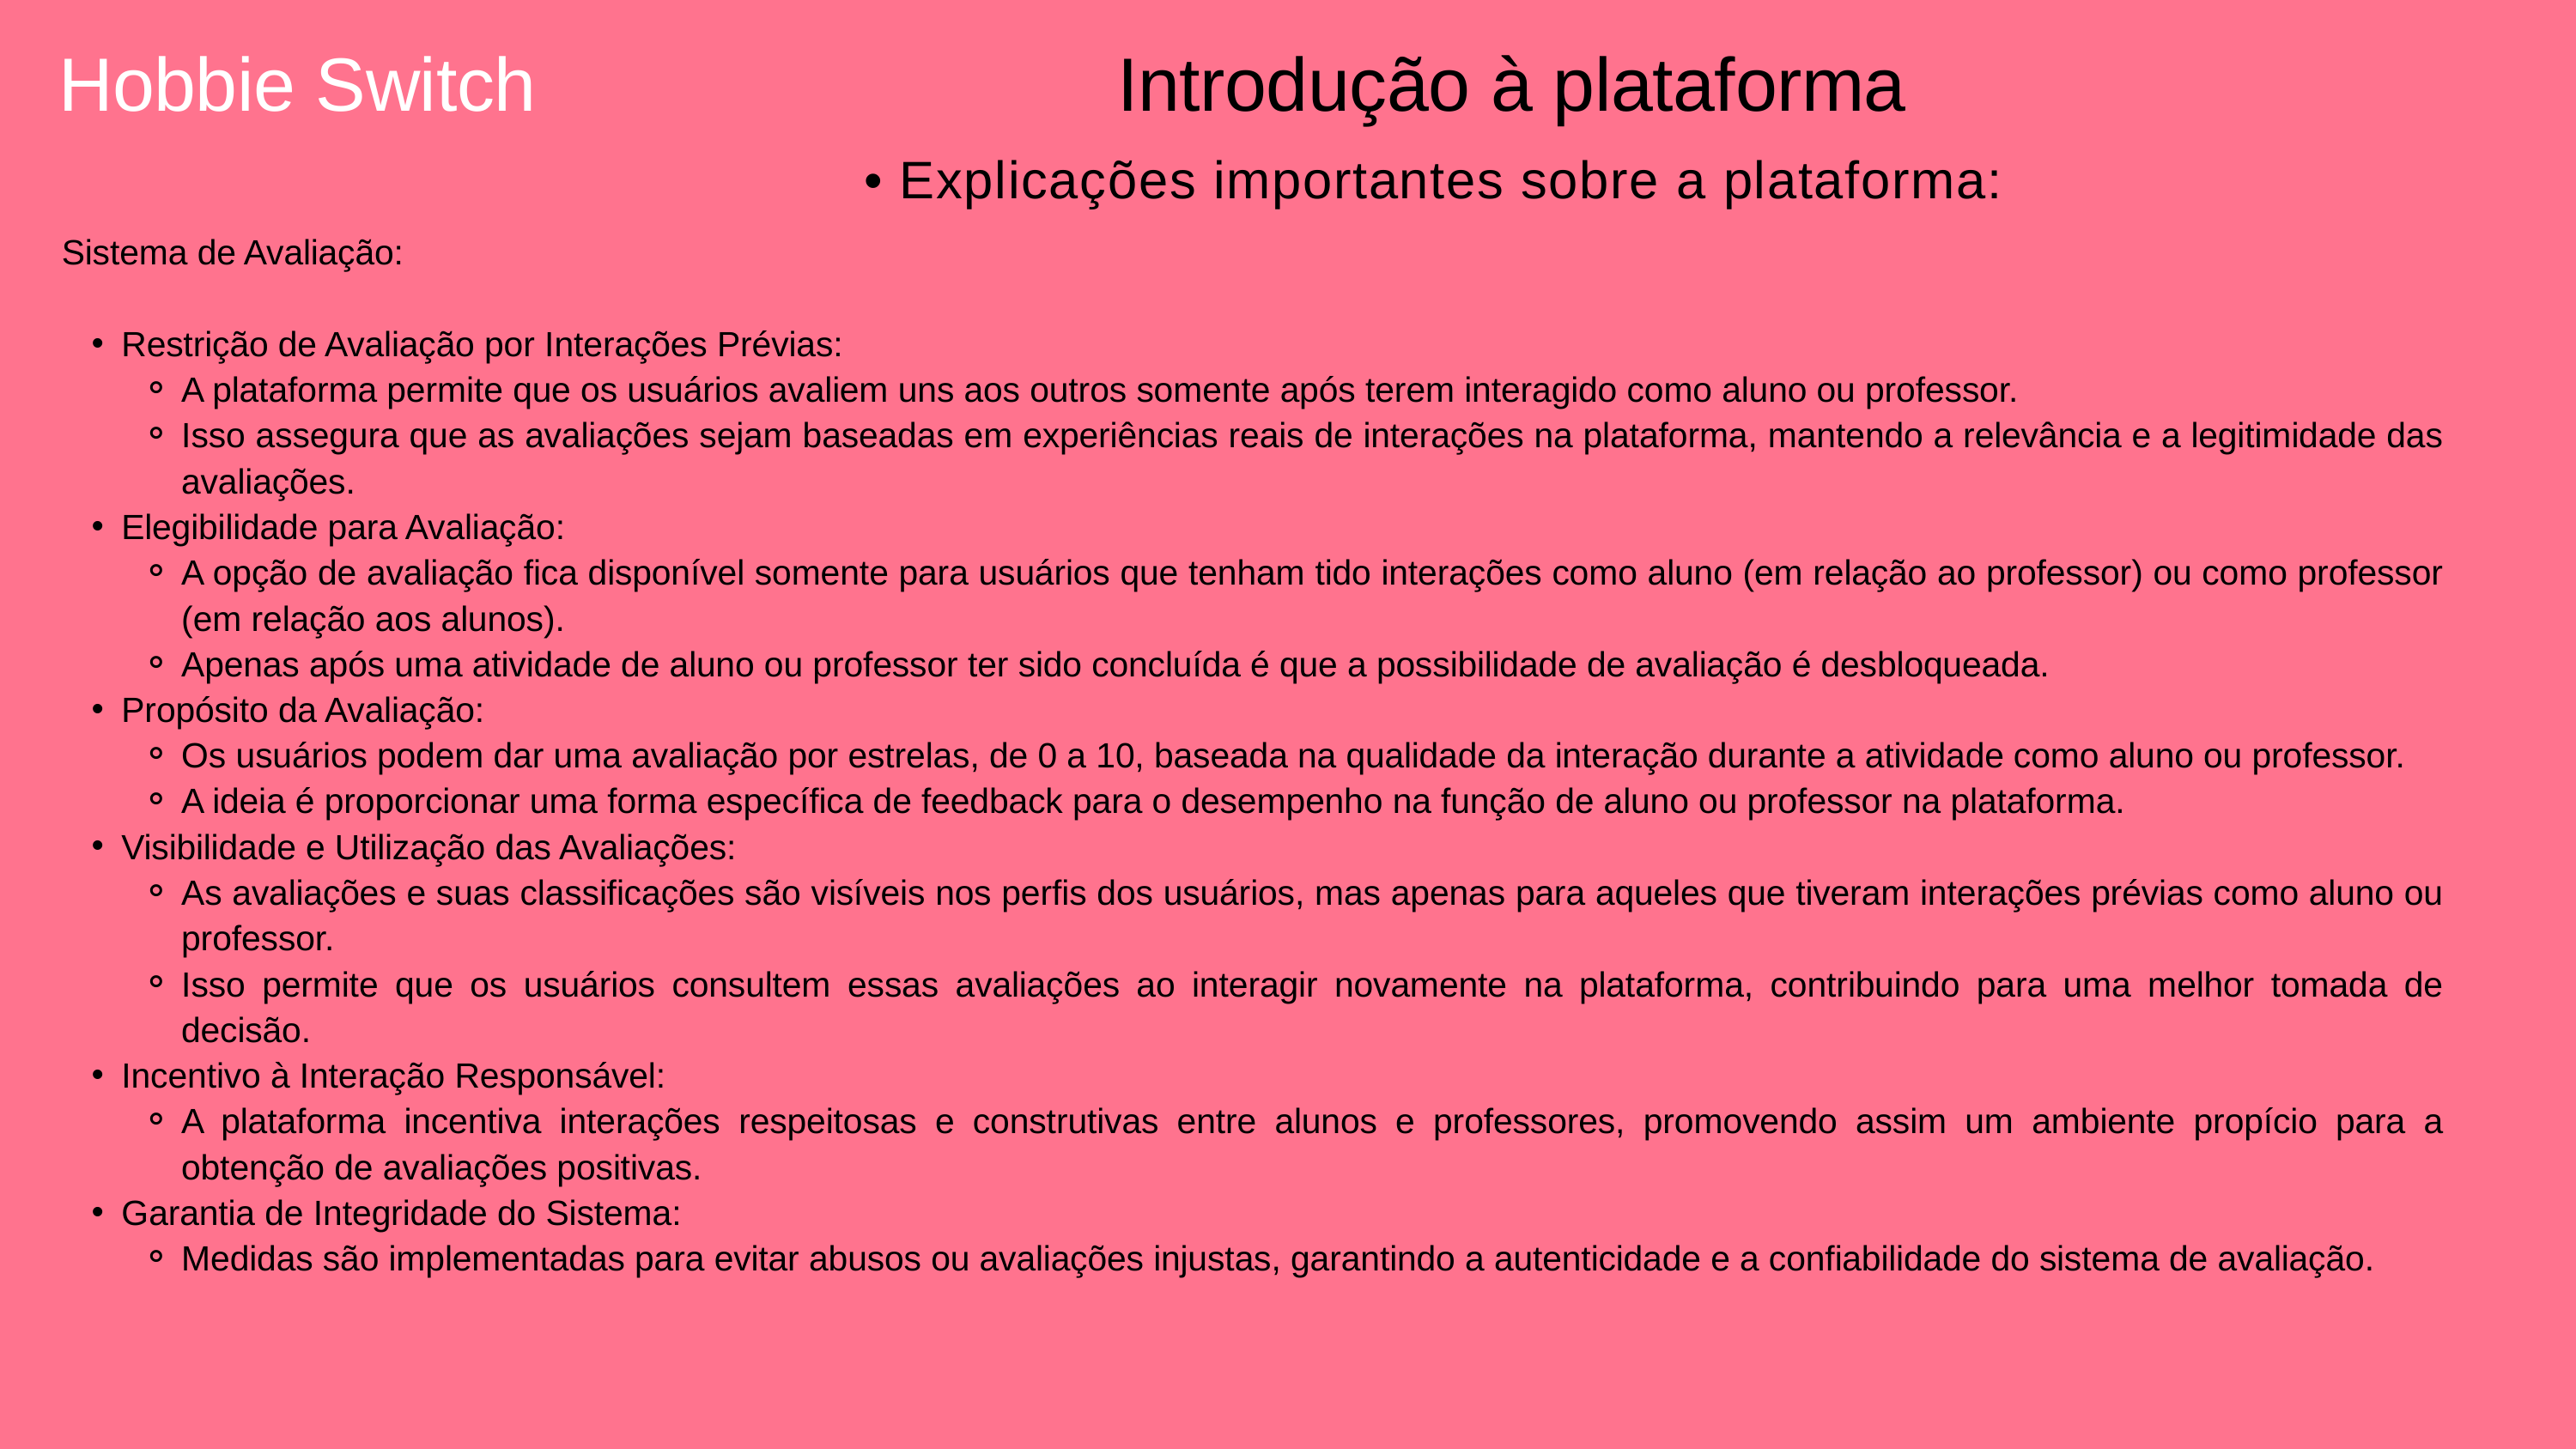

Hobbie Switch
Introdução à plataforma
• Explicações importantes sobre a plataforma:
Sistema de Avaliação:

Restrição de Avaliação por Interações Prévias:
A plataforma permite que os usuários avaliem uns aos outros somente após terem interagido como aluno ou professor.
Isso assegura que as avaliações sejam baseadas em experiências reais de interações na plataforma, mantendo a relevância e a legitimidade das avaliações.
Elegibilidade para Avaliação:
A opção de avaliação fica disponível somente para usuários que tenham tido interações como aluno (em relação ao professor) ou como professor (em relação aos alunos).
Apenas após uma atividade de aluno ou professor ter sido concluída é que a possibilidade de avaliação é desbloqueada.
Propósito da Avaliação:
Os usuários podem dar uma avaliação por estrelas, de 0 a 10, baseada na qualidade da interação durante a atividade como aluno ou professor.
A ideia é proporcionar uma forma específica de feedback para o desempenho na função de aluno ou professor na plataforma.
Visibilidade e Utilização das Avaliações:
As avaliações e suas classificações são visíveis nos perfis dos usuários, mas apenas para aqueles que tiveram interações prévias como aluno ou professor.
Isso permite que os usuários consultem essas avaliações ao interagir novamente na plataforma, contribuindo para uma melhor tomada de decisão.
Incentivo à Interação Responsável:
A plataforma incentiva interações respeitosas e construtivas entre alunos e professores, promovendo assim um ambiente propício para a obtenção de avaliações positivas.
Garantia de Integridade do Sistema:
Medidas são implementadas para evitar abusos ou avaliações injustas, garantindo a autenticidade e a confiabilidade do sistema de avaliação.